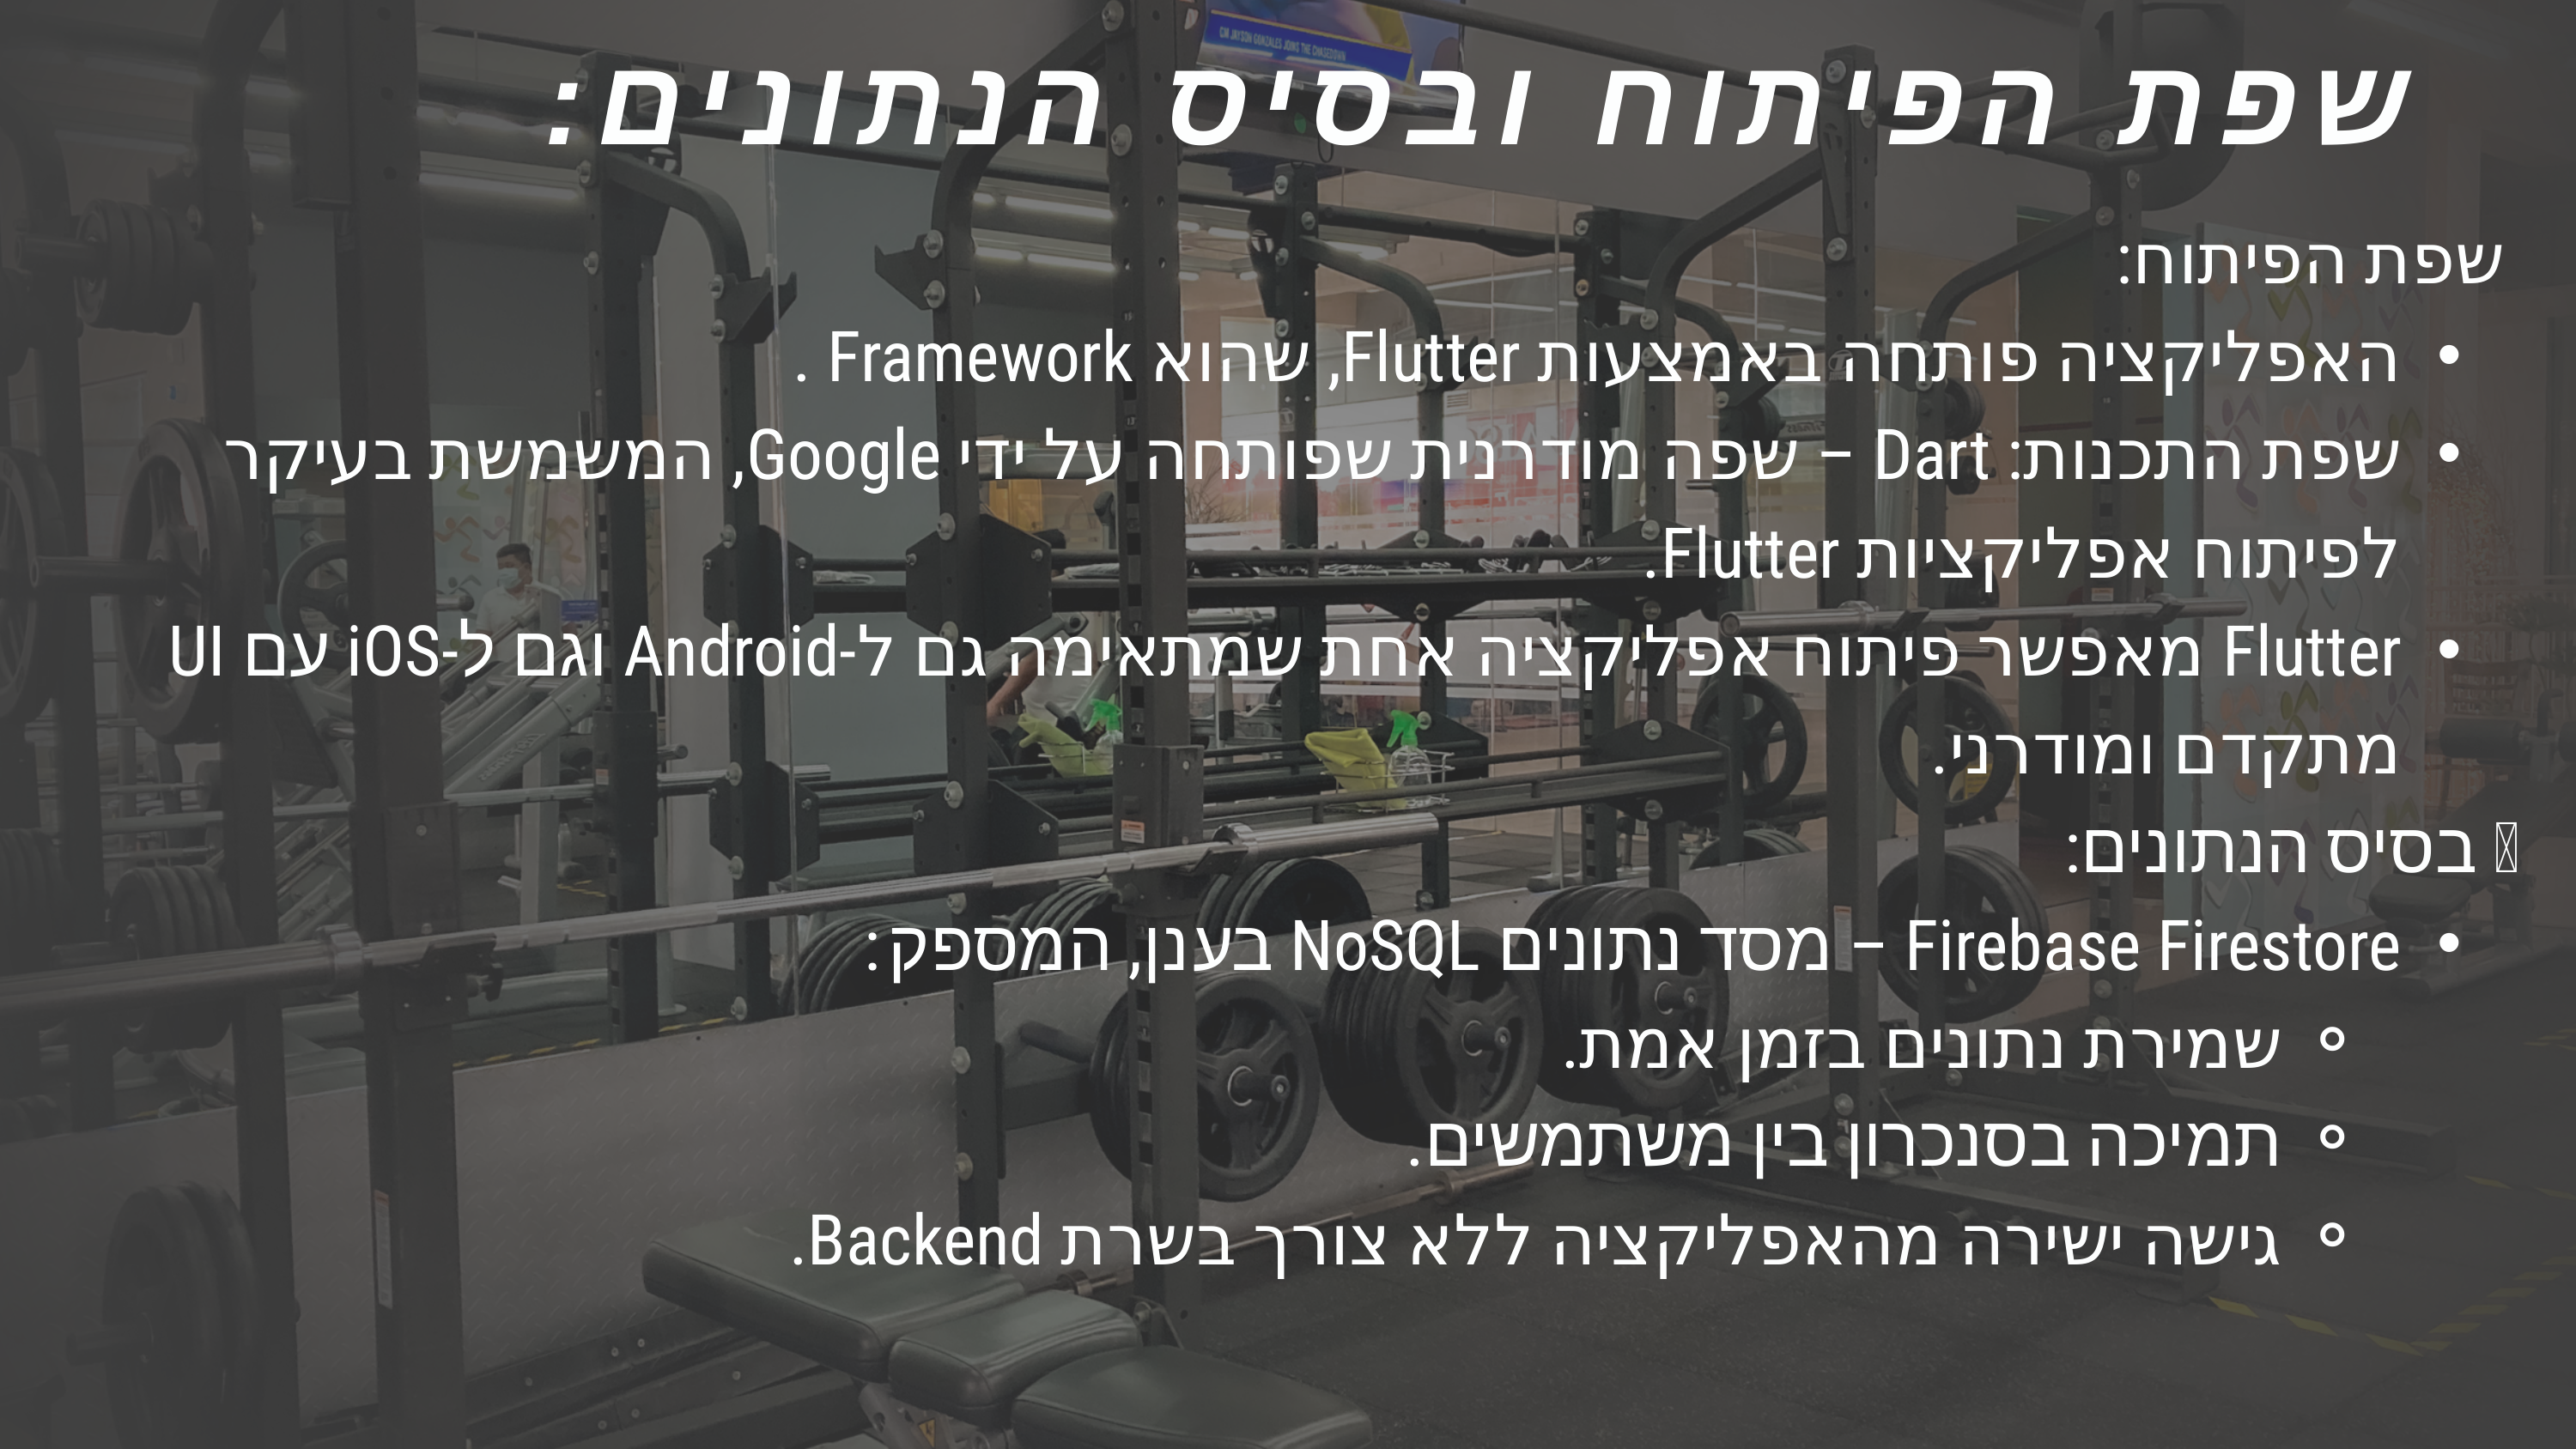

שפת הפיתוח ובסיס הנתונים:

🛠️ שפת הפיתוח:
האפליקציה פותחה באמצעות Flutter, שהוא Framework .
שפת התכנות: Dart – שפה מודרנית שפותחה על ידי Google, המשמשת בעיקר לפיתוח אפליקציות Flutter.
Flutter מאפשר פיתוח אפליקציה אחת שמתאימה גם ל-Android וגם ל-iOS עם UI מתקדם ומודרני.
💾 בסיס הנתונים:
Firebase Firestore – מסד נתונים NoSQL בענן, המספק:
שמירת נתונים בזמן אמת.
תמיכה בסנכרון בין משתמשים.
גישה ישירה מהאפליקציה ללא צורך בשרת Backend.